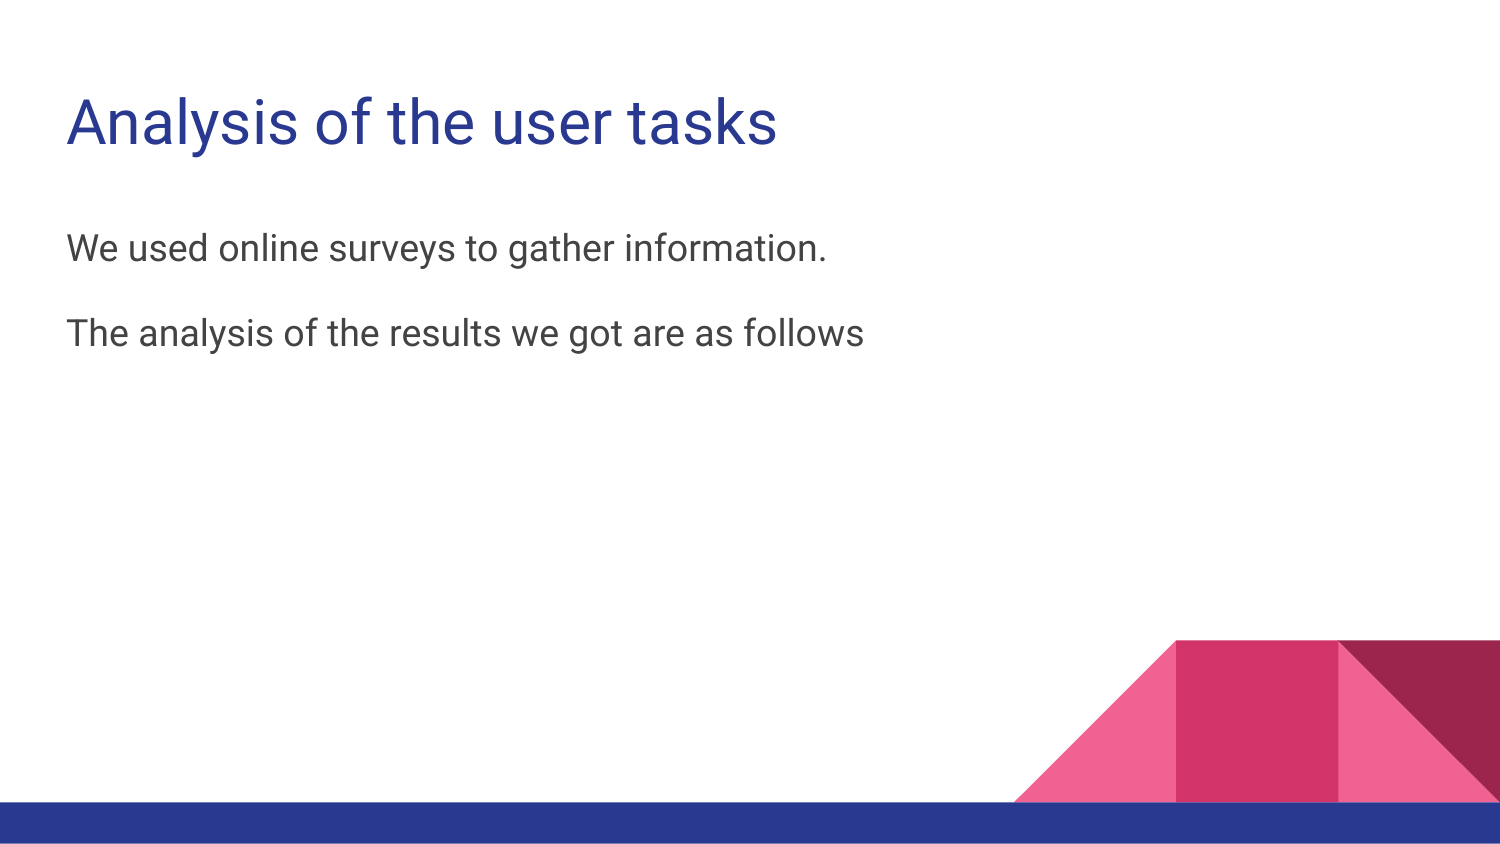

# Analysis of the user tasks
We used online surveys to gather information.
The analysis of the results we got are as follows